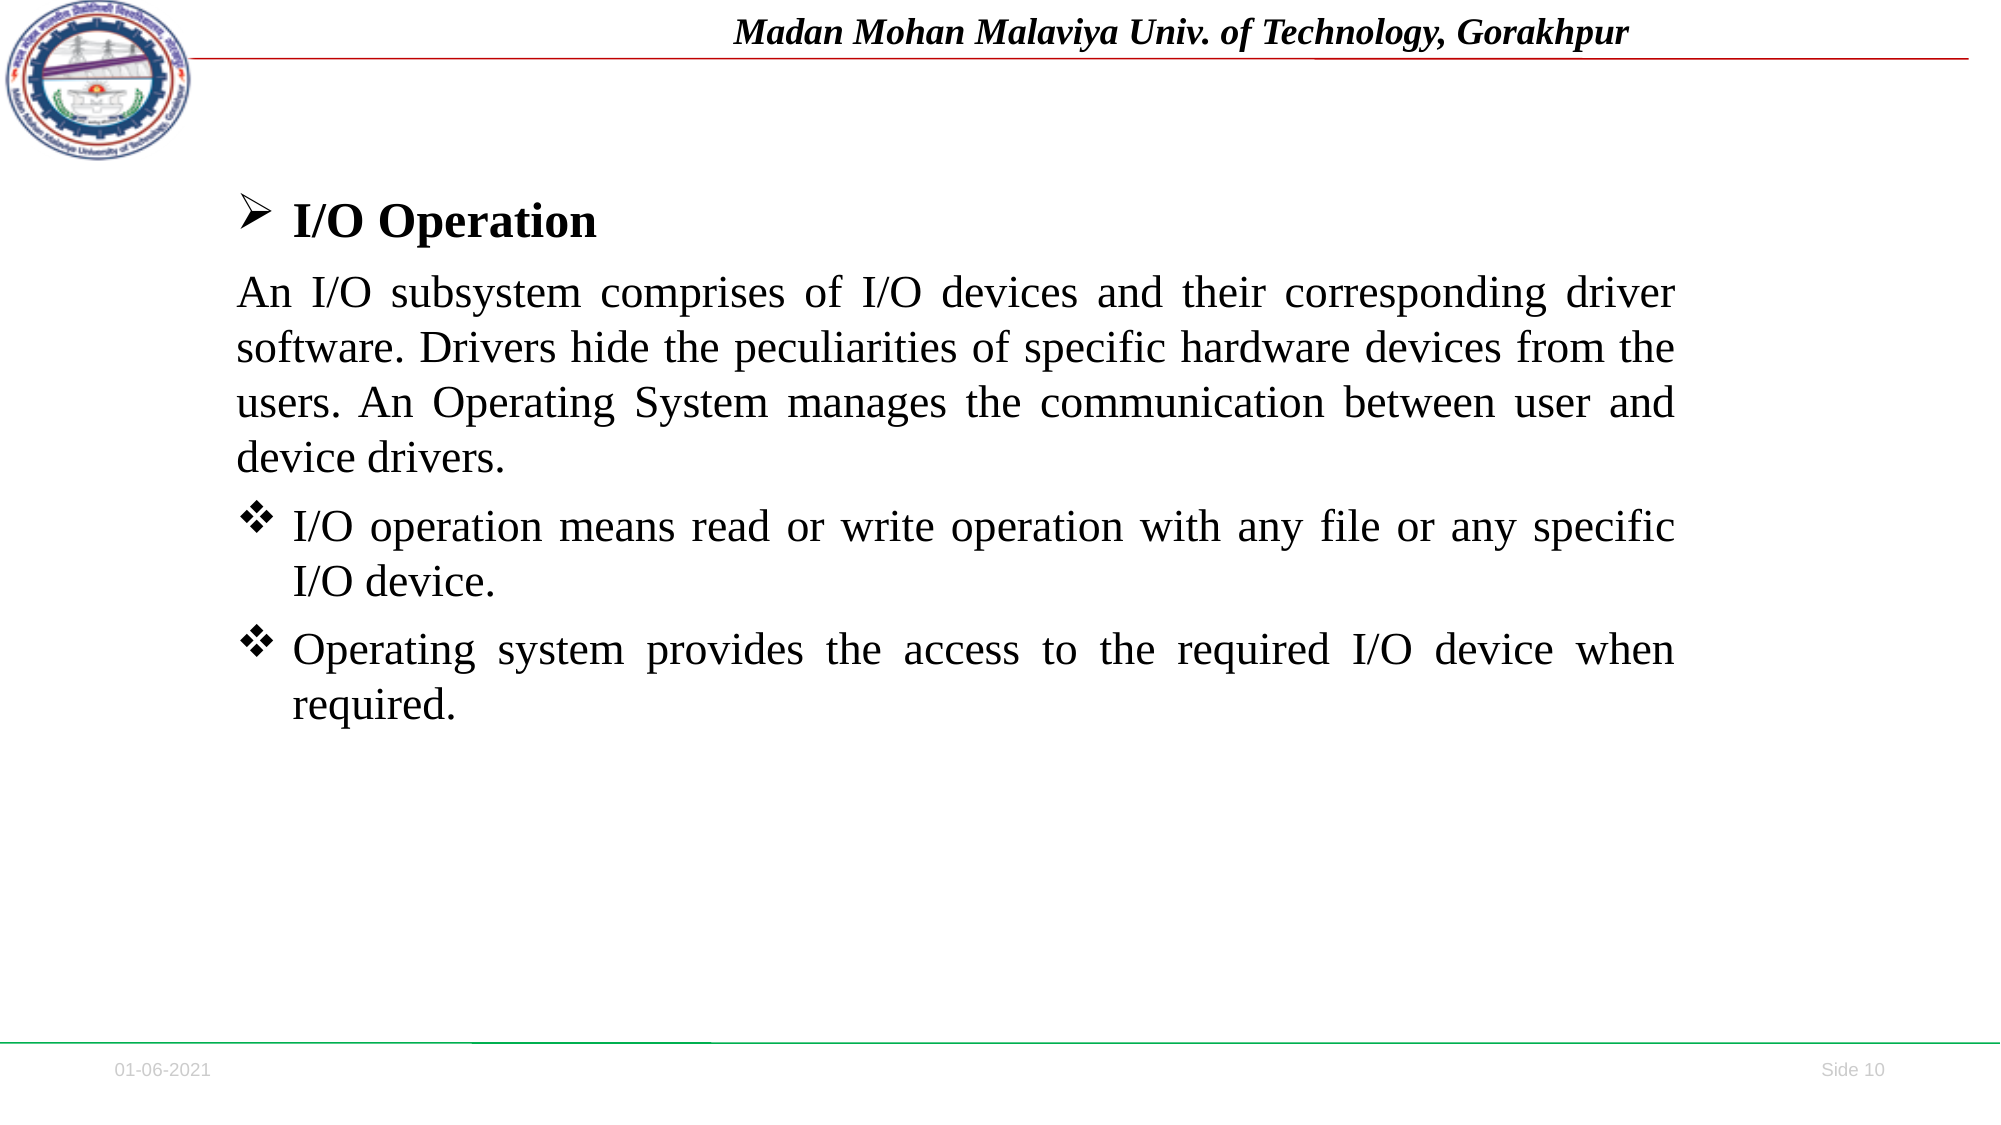

I/O Operation
An I/O subsystem comprises of I/O devices and their corresponding driver software. Drivers hide the peculiarities of specific hardware devices from the users. An Operating System manages the communication between user and device drivers.
I/O operation means read or write operation with any file or any specific I/O device.
Operating system provides the access to the required I/O device when required.